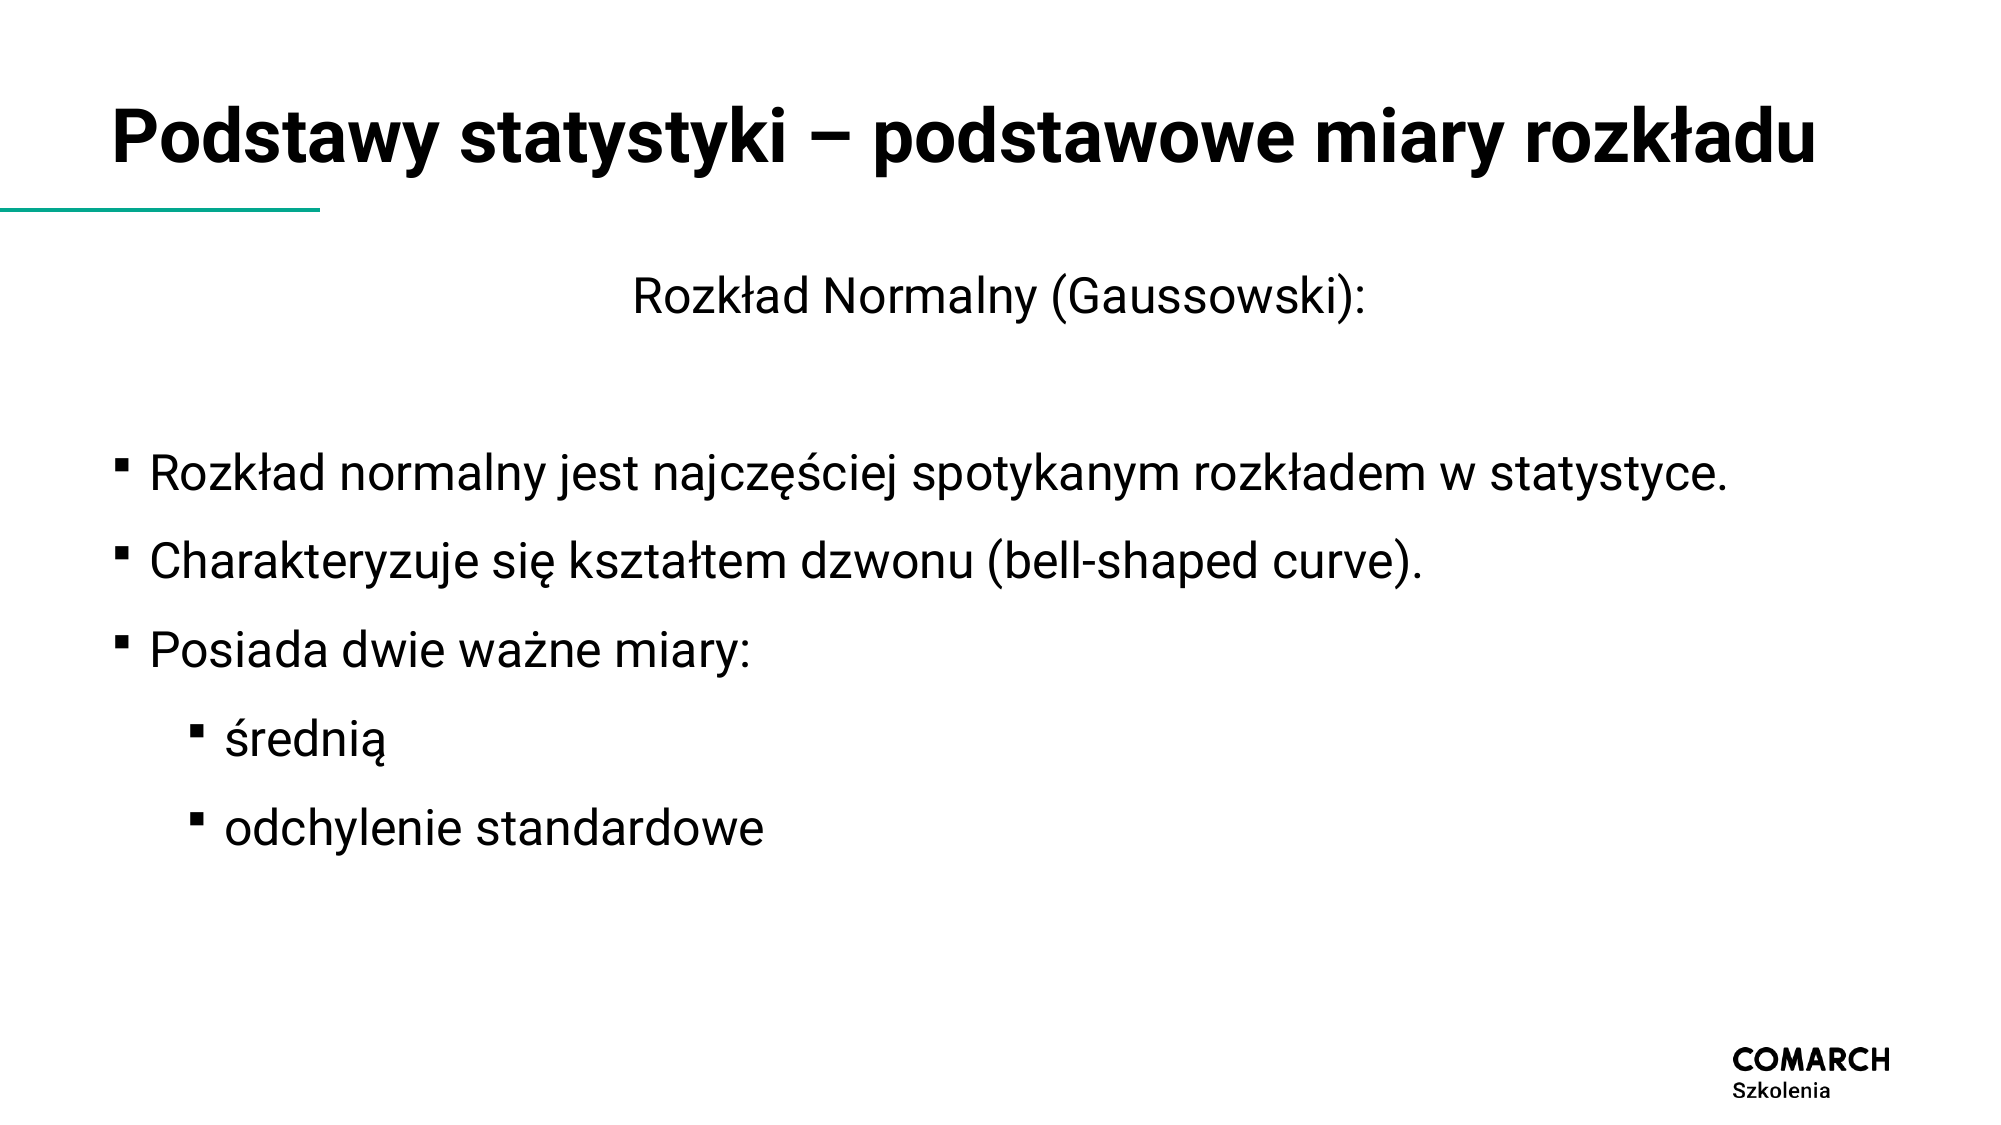

# Podstawy statystyki – podstawowe miary rozkładu
Rozkład Normalny (Gaussowski):

Rozkład normalny jest najczęściej spotykanym rozkładem w statystyce.
Charakteryzuje się kształtem dzwonu (bell-shaped curve).
Posiada dwie ważne miary:
średnią
odchylenie standardowe